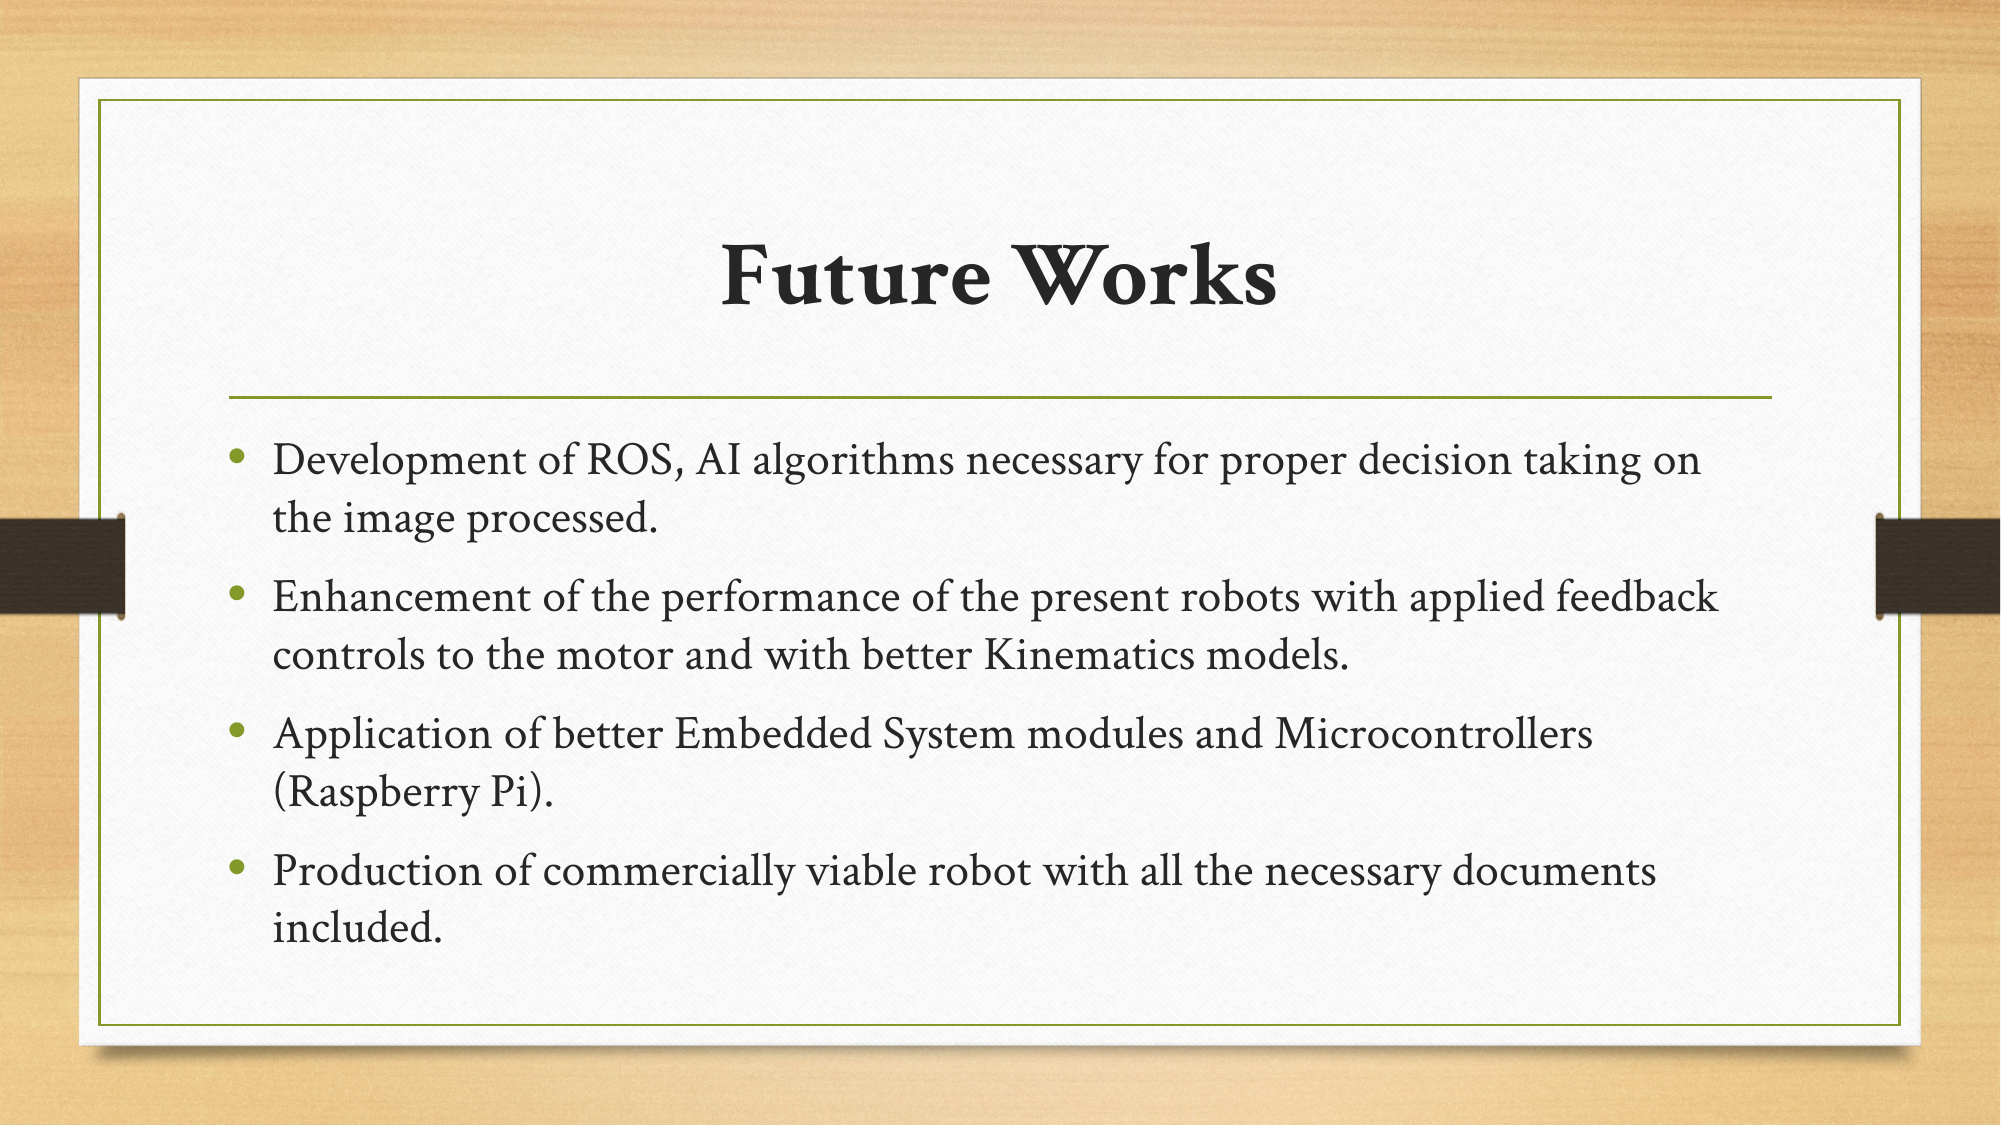

# Future Works
Development of ROS, AI algorithms necessary for proper decision taking on the image processed.
Enhancement of the performance of the present robots with applied feedback controls to the motor and with better Kinematics models.
Application of better Embedded System modules and Microcontrollers (Raspberry Pi).
Production of commercially viable robot with all the necessary documents included.